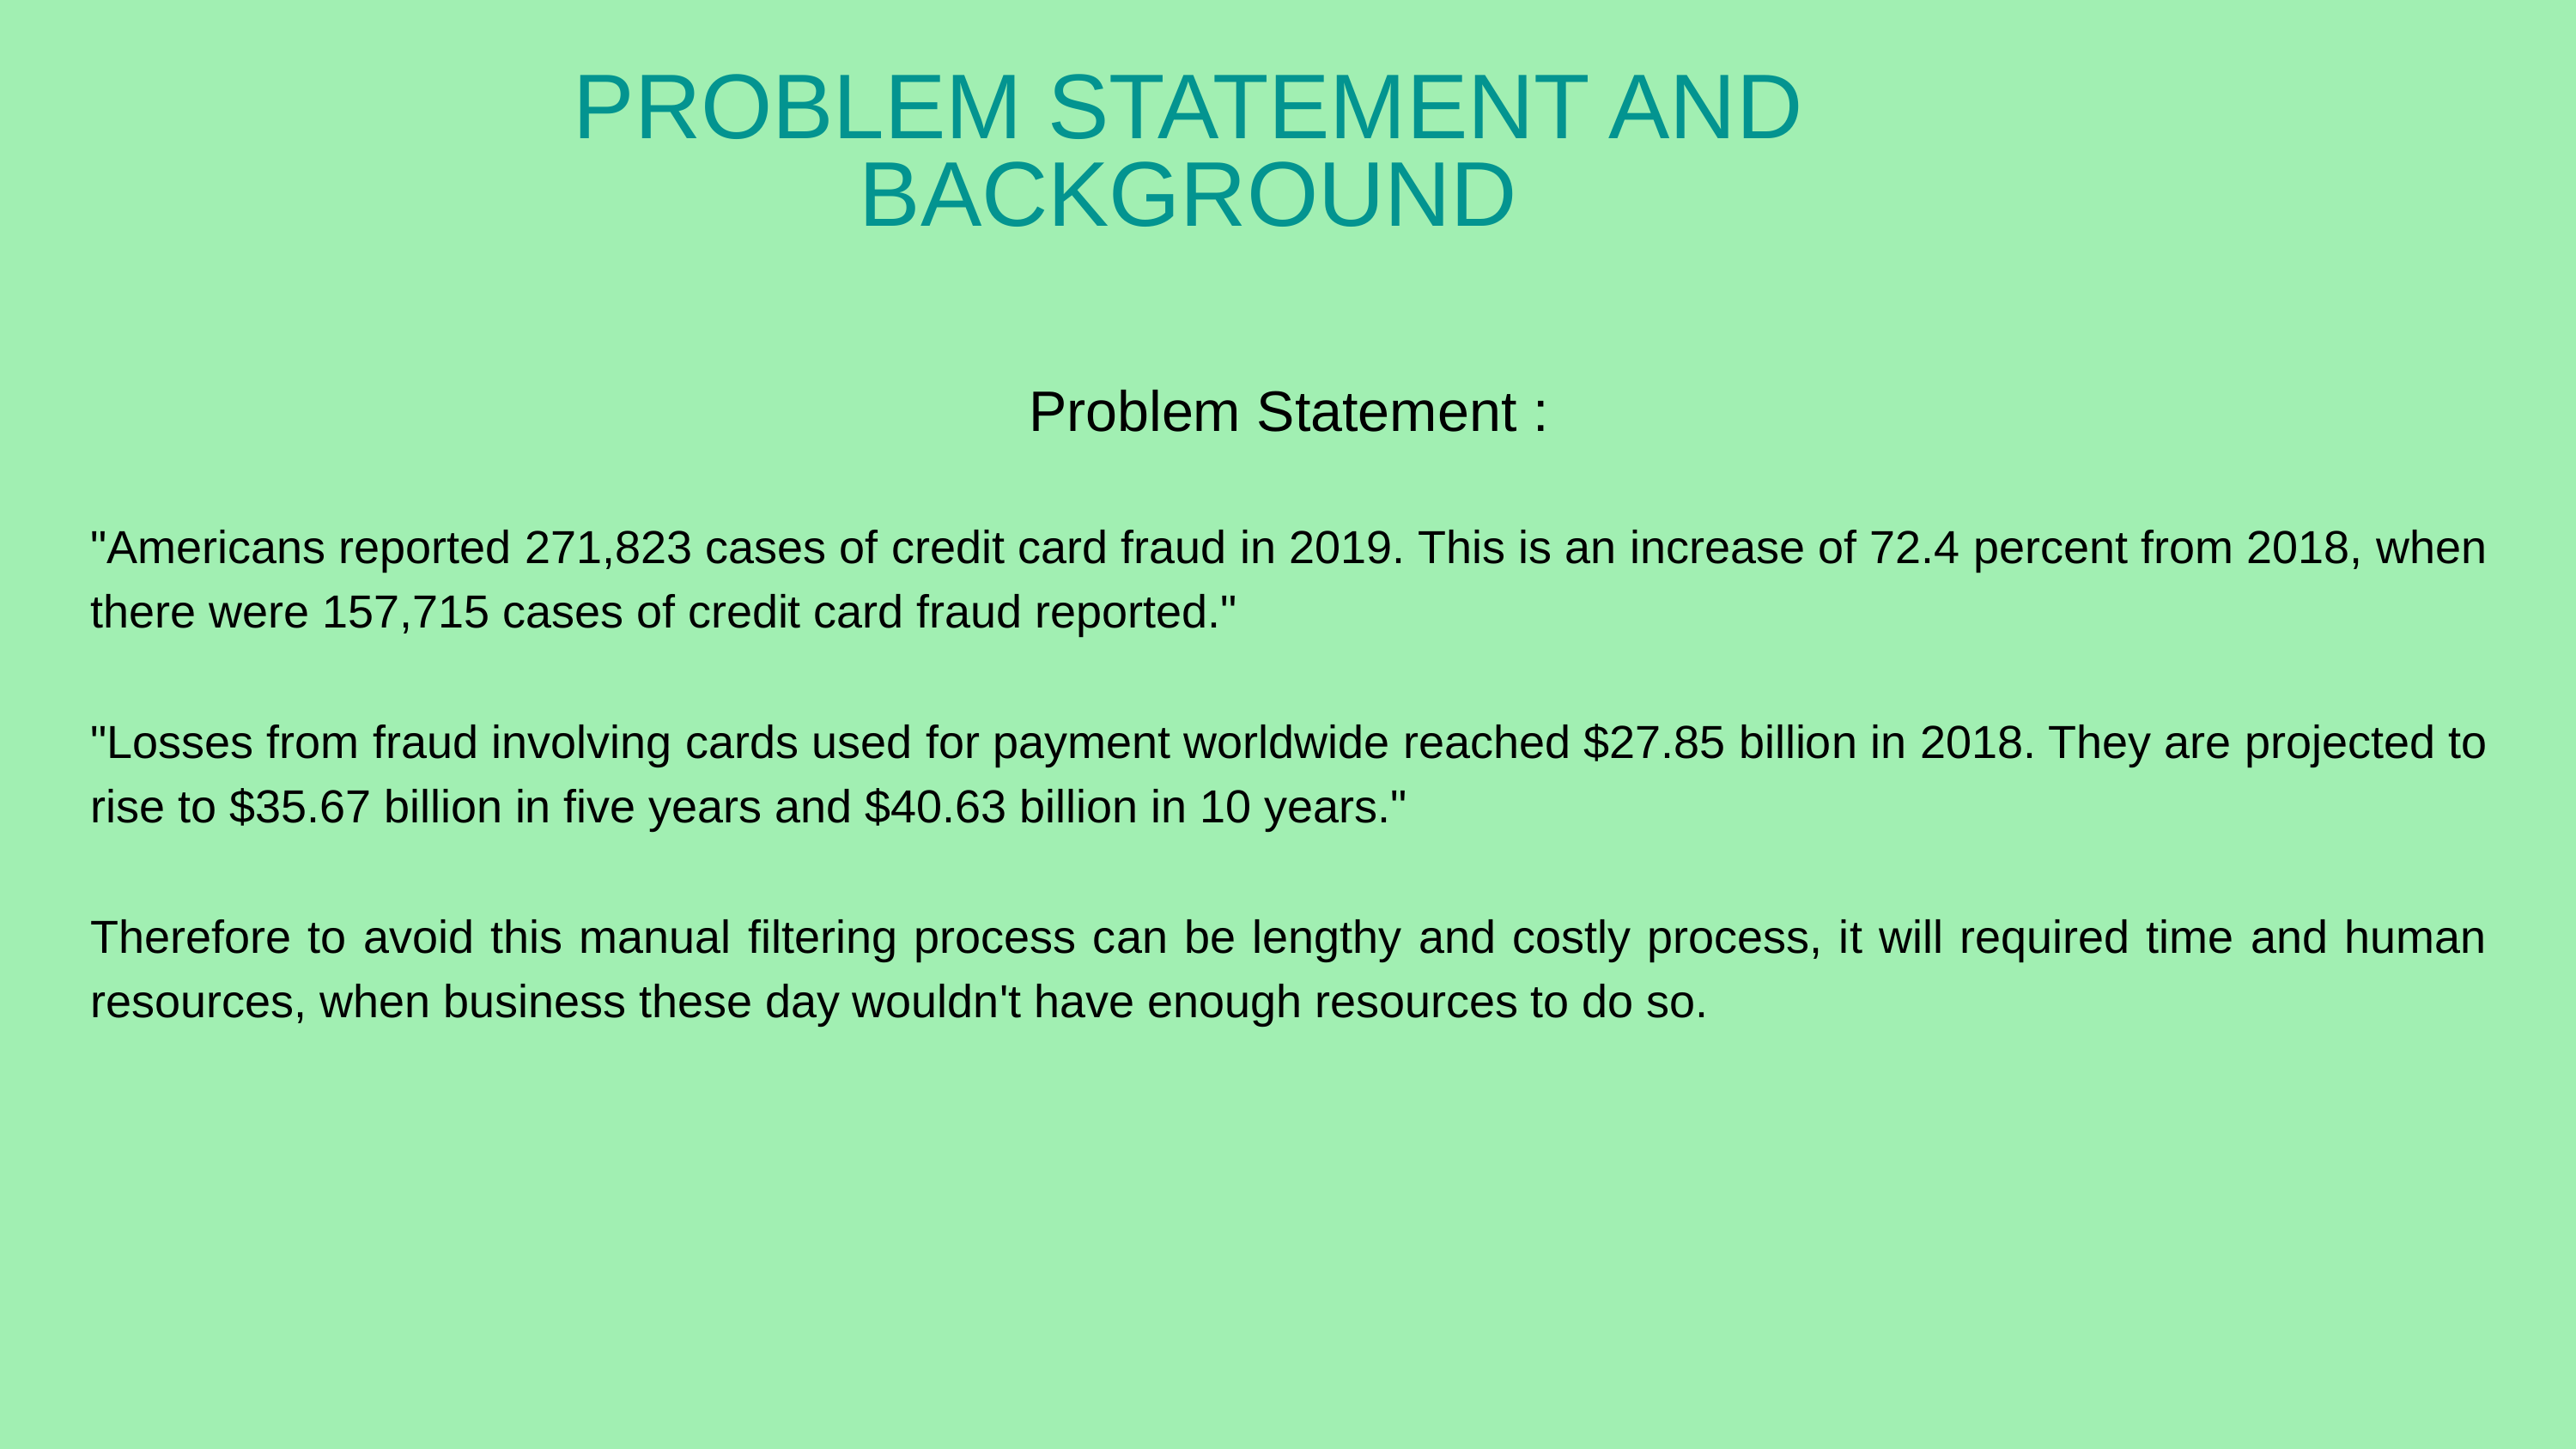

PROBLEM STATEMENT AND BACKGROUND

Problem Statement :

"Americans reported 271,823 cases of credit card fraud in 2019. This is an increase of 72.4 percent from 2018, when there were 157,715 cases of credit card fraud reported."

"Losses from fraud involving cards used for payment worldwide reached $27.85 billion in 2018. They are projected to rise to $35.67 billion in five years and $40.63 billion in 10 years."

Therefore to avoid this manual filtering process can be lengthy and costly process, it will required time and human resources, when business these day wouldn't have enough resources to do so.